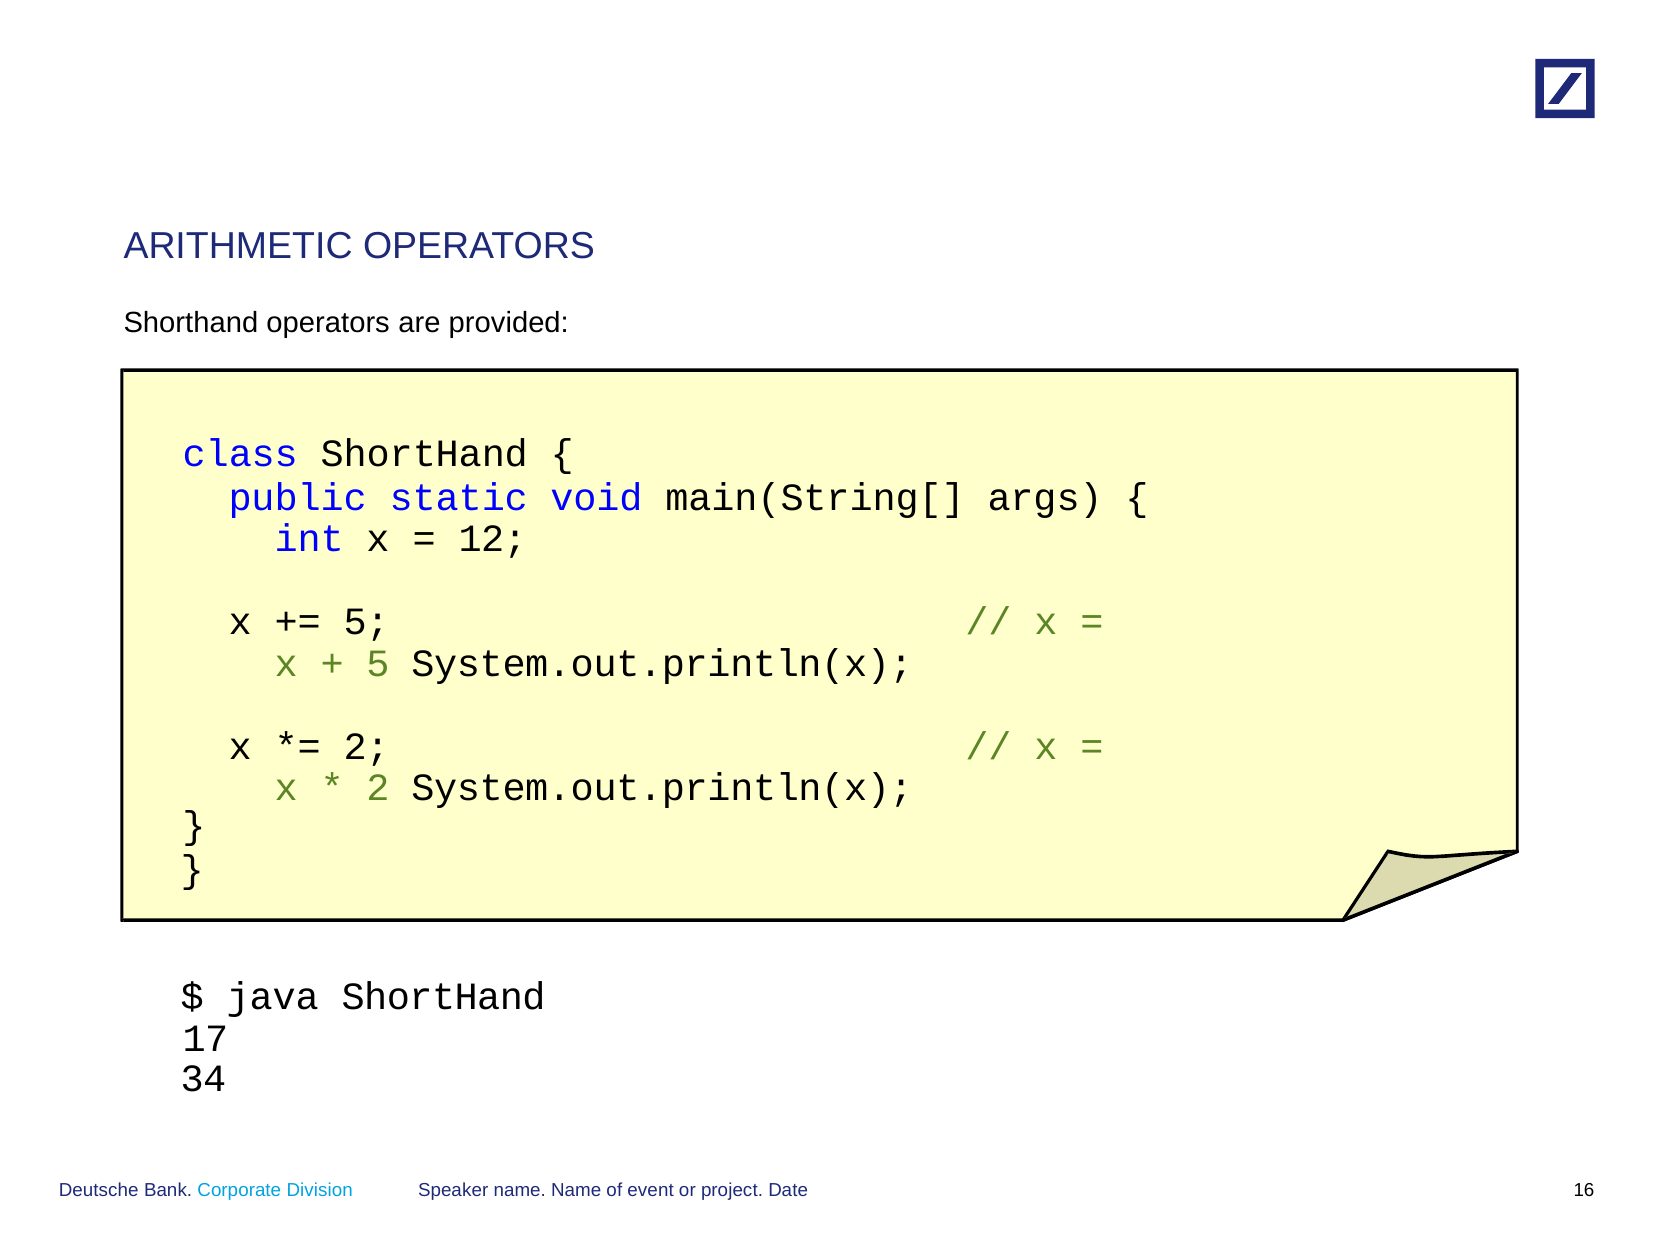

# ARITHMETIC OPERATORS
Shorthand operators are provided:

class ShortHand {
public static void main(String[] args) { int x = 12;
x += 5;	// x = x + 5 System.out.println(x);
x *= 2;	// x = x * 2 System.out.println(x);
}
}

$ java ShortHand 17
34
Speaker name. Name of event or project. Date
16